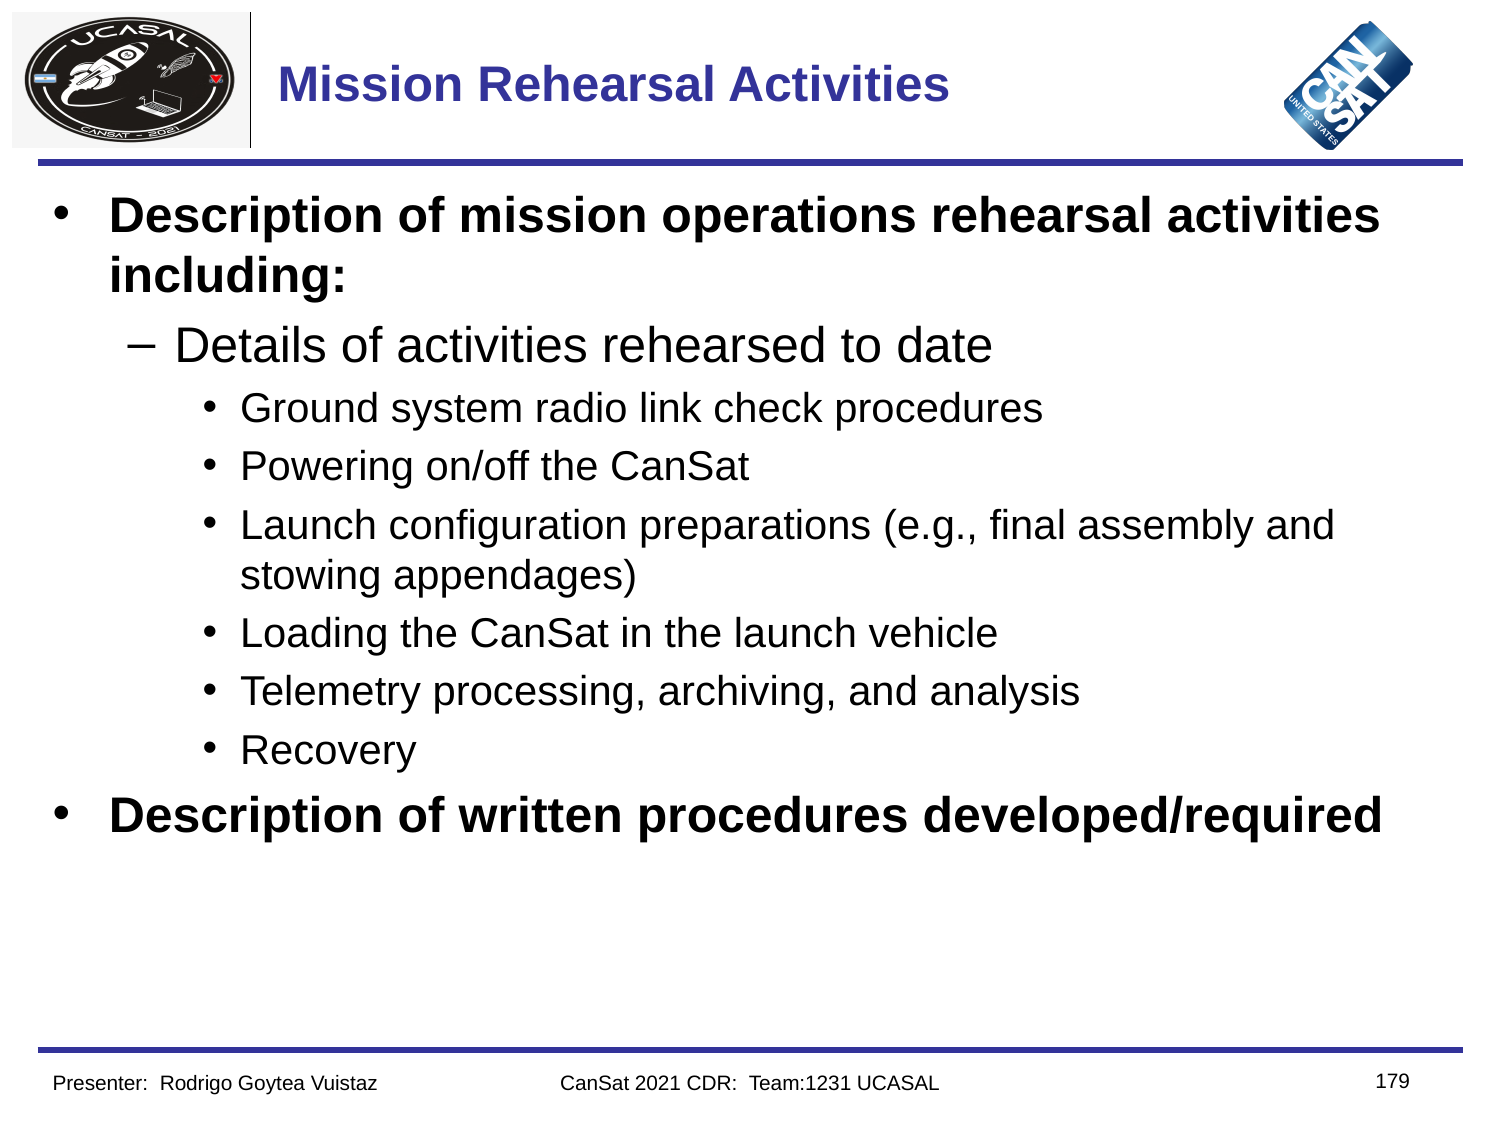

# Mission Rehearsal Activities
Description of mission operations rehearsal activities including:
Details of activities rehearsed to date
Ground system radio link check procedures
Powering on/off the CanSat
Launch configuration preparations (e.g., final assembly and stowing appendages)
Loading the CanSat in the launch vehicle
Telemetry processing, archiving, and analysis
Recovery
Description of written procedures developed/required
179
Presenter:  Rodrigo Goytea Vuistaz
CanSat 2021 CDR:  Team:1231 UCASAL